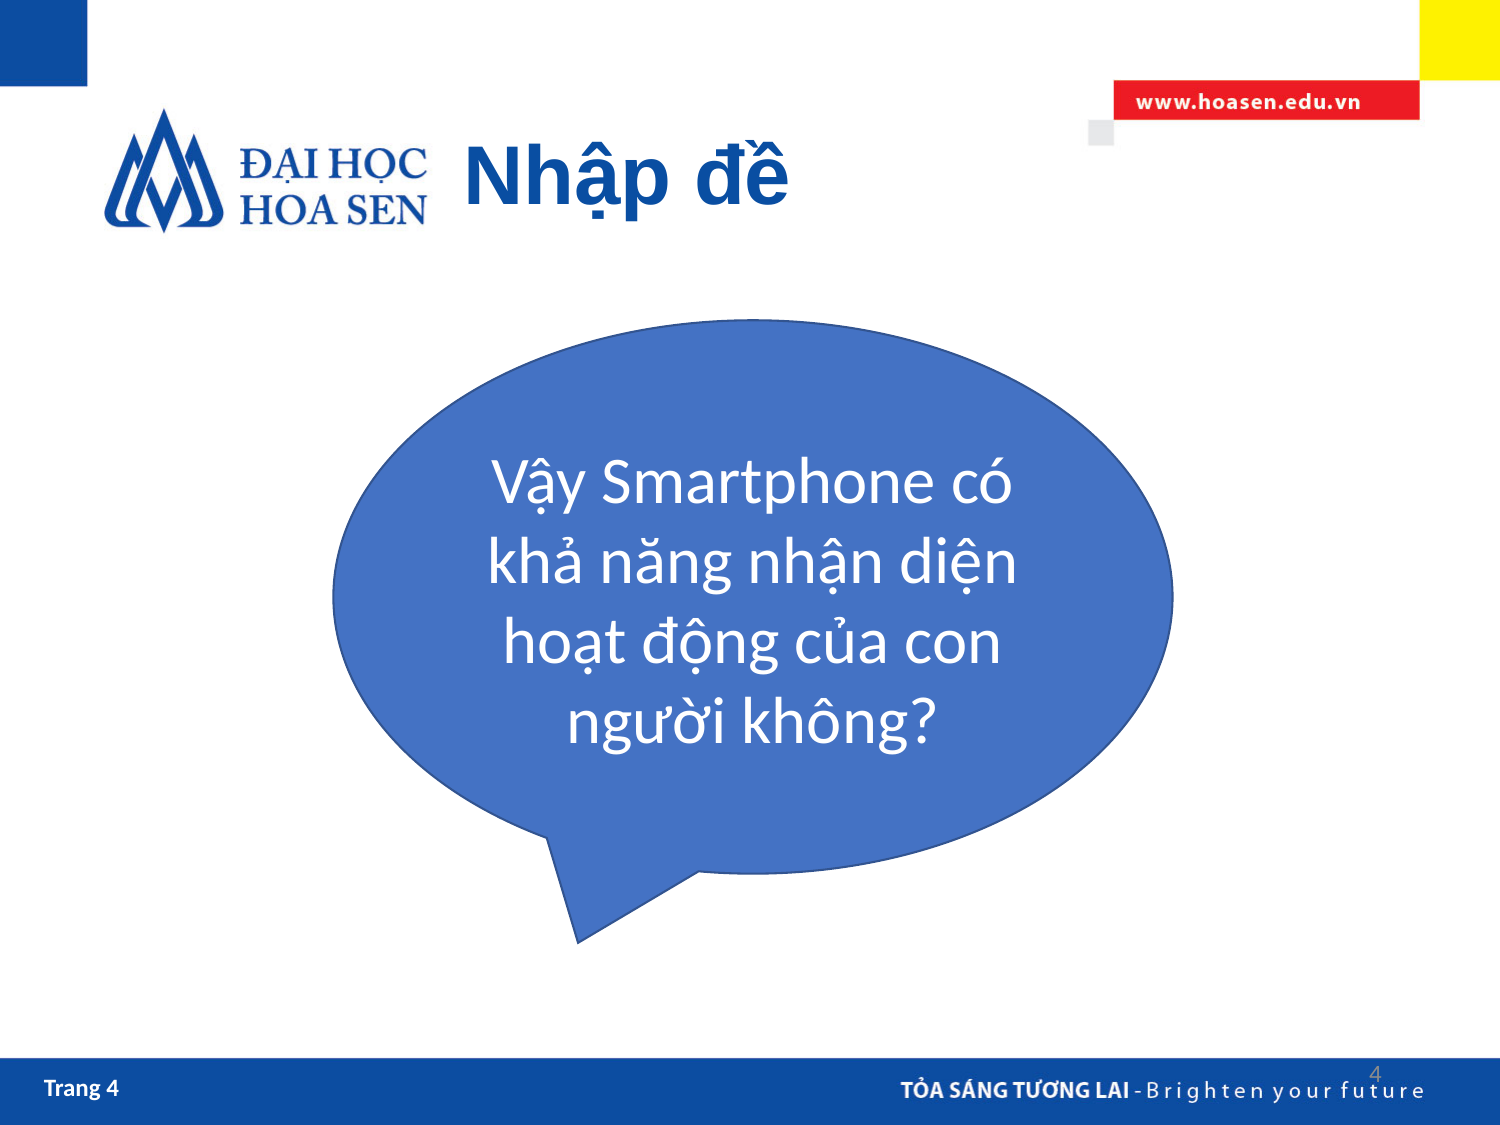

# Nhập đề
Vậy Smartphone có khả năng nhận diện hoạt động của con người không?
4
Trang 4